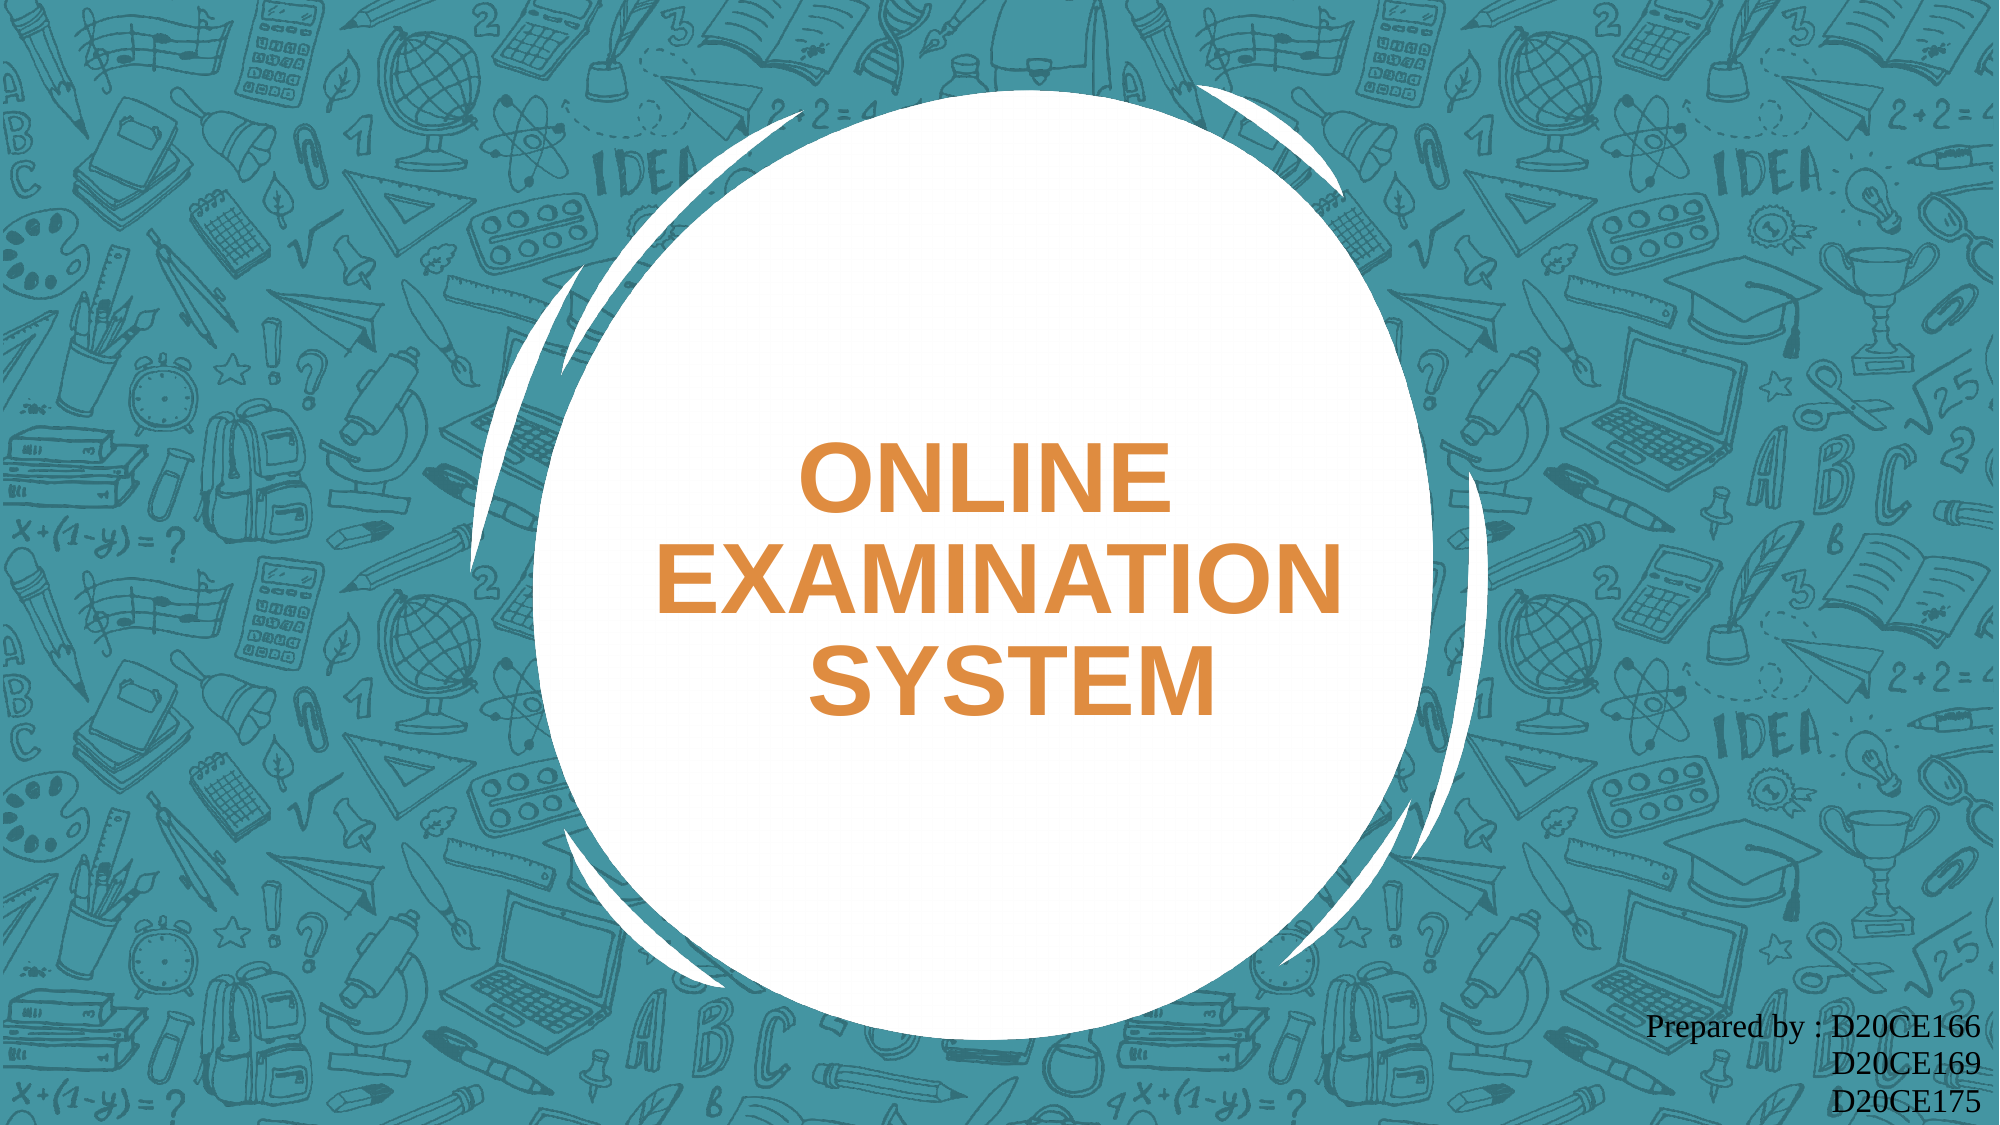

# ONLINE EXAMINATION SYSTEM
Prepared by : D20CE166
D20CE169
D20CE175